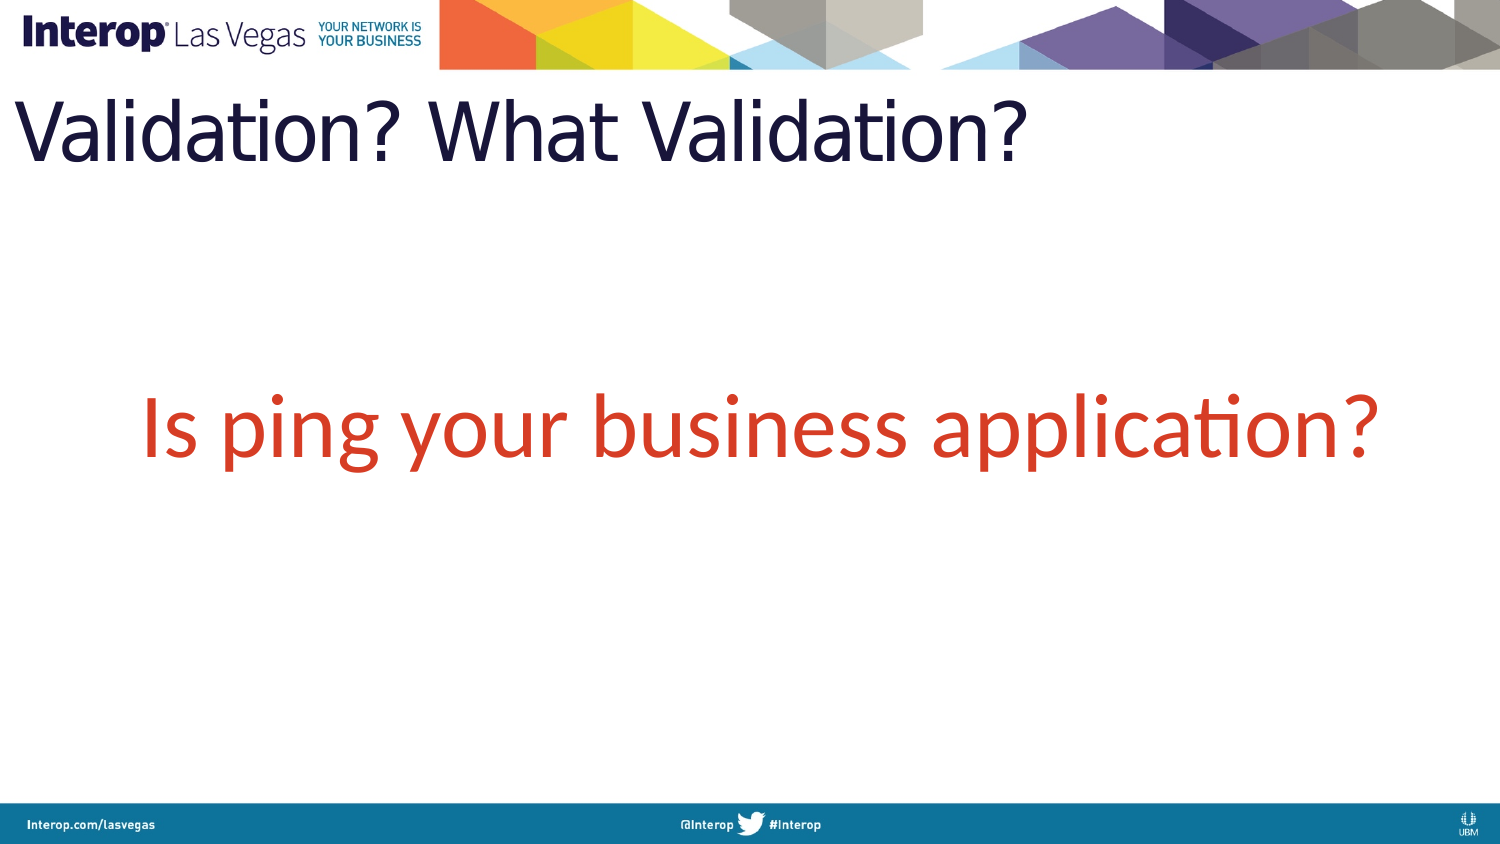

# Validation? What Validation?
Is ping your business application?